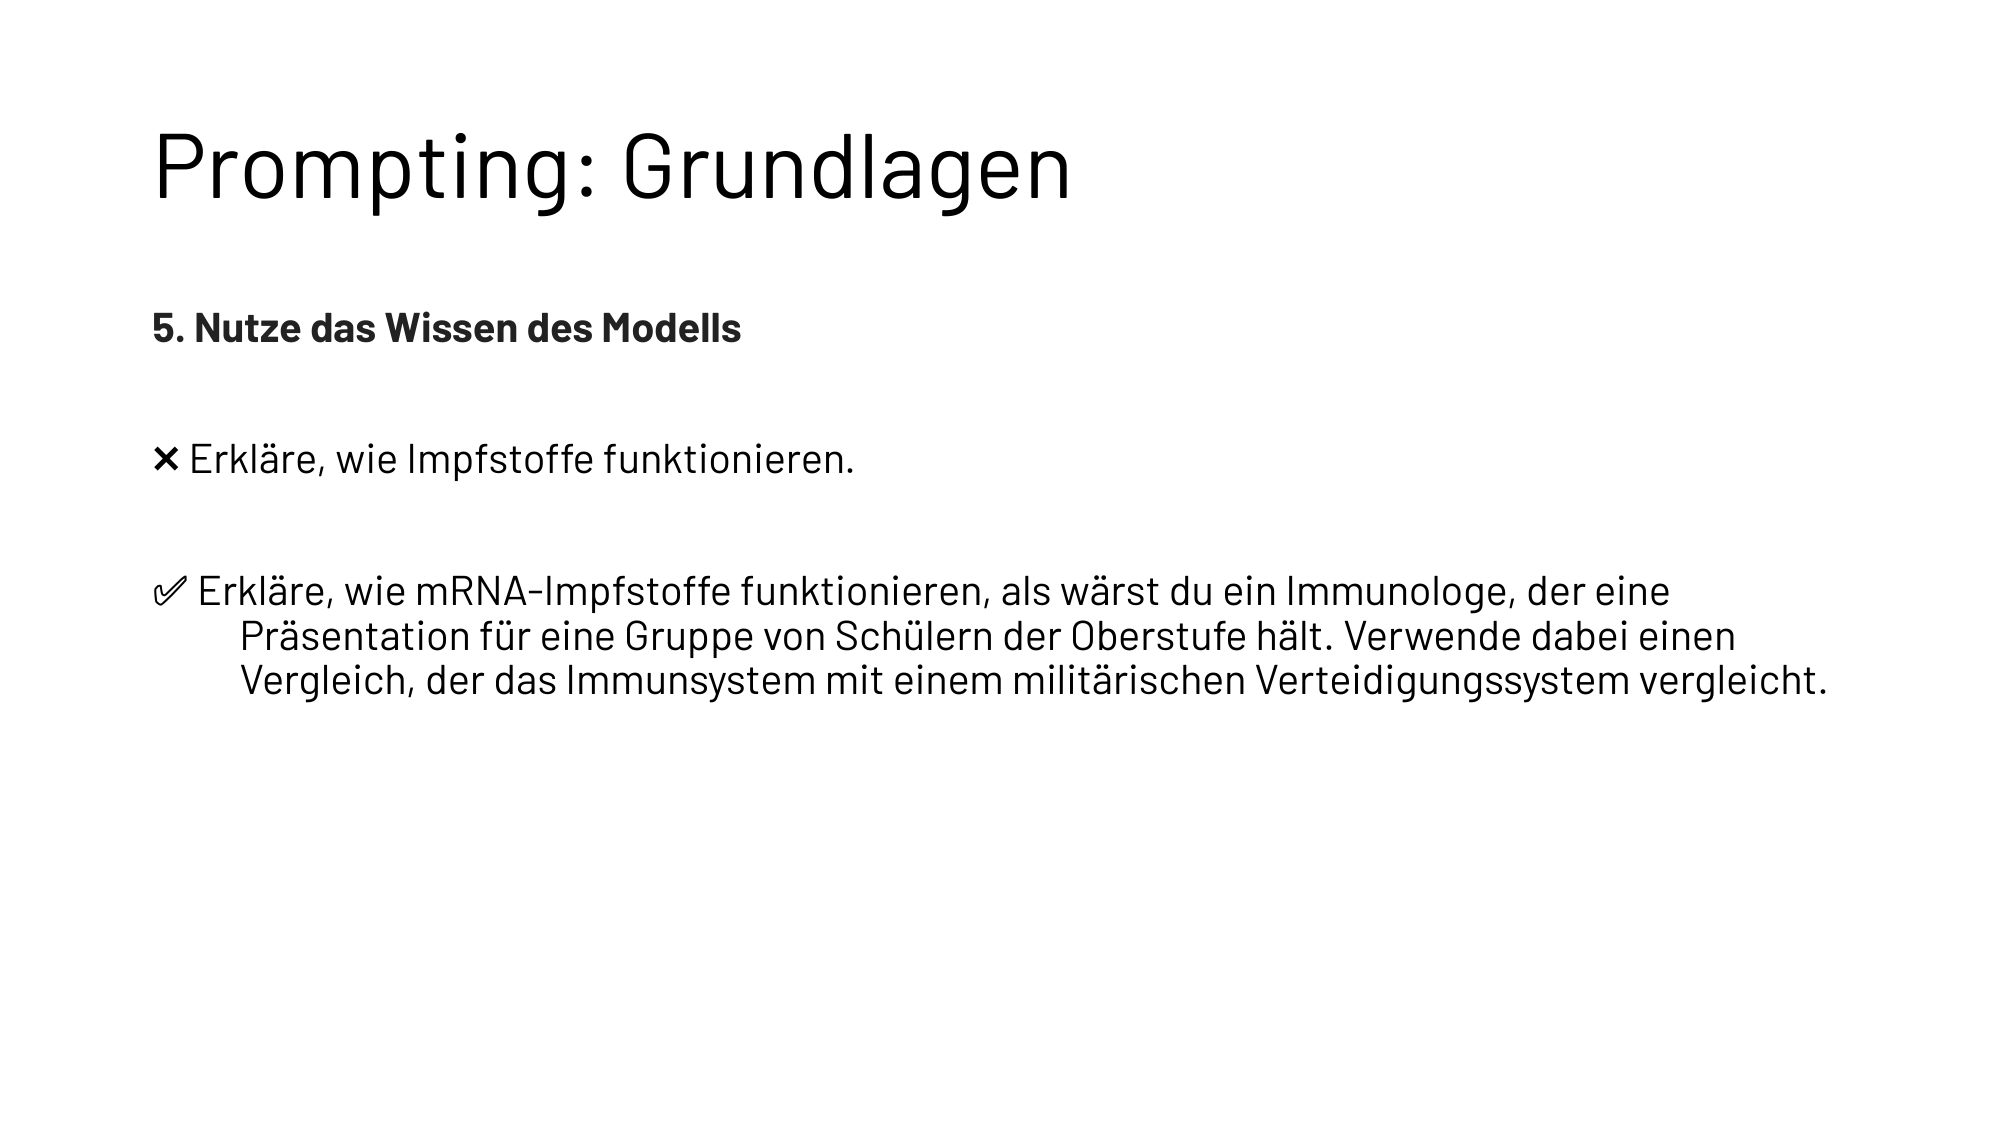

# Prompting: Grundlagen
5. Nutze das Wissen des Modells

❌ Erkläre, wie Impfstoffe funktionieren.

✅ Erkläre, wie mRNA-Impfstoffe funktionieren, als wärst du ein Immunologe, der eine Präsentation für eine Gruppe von Schülern der Oberstufe hält. Verwende dabei einen Vergleich, der das Immunsystem mit einem militärischen Verteidigungssystem vergleicht.